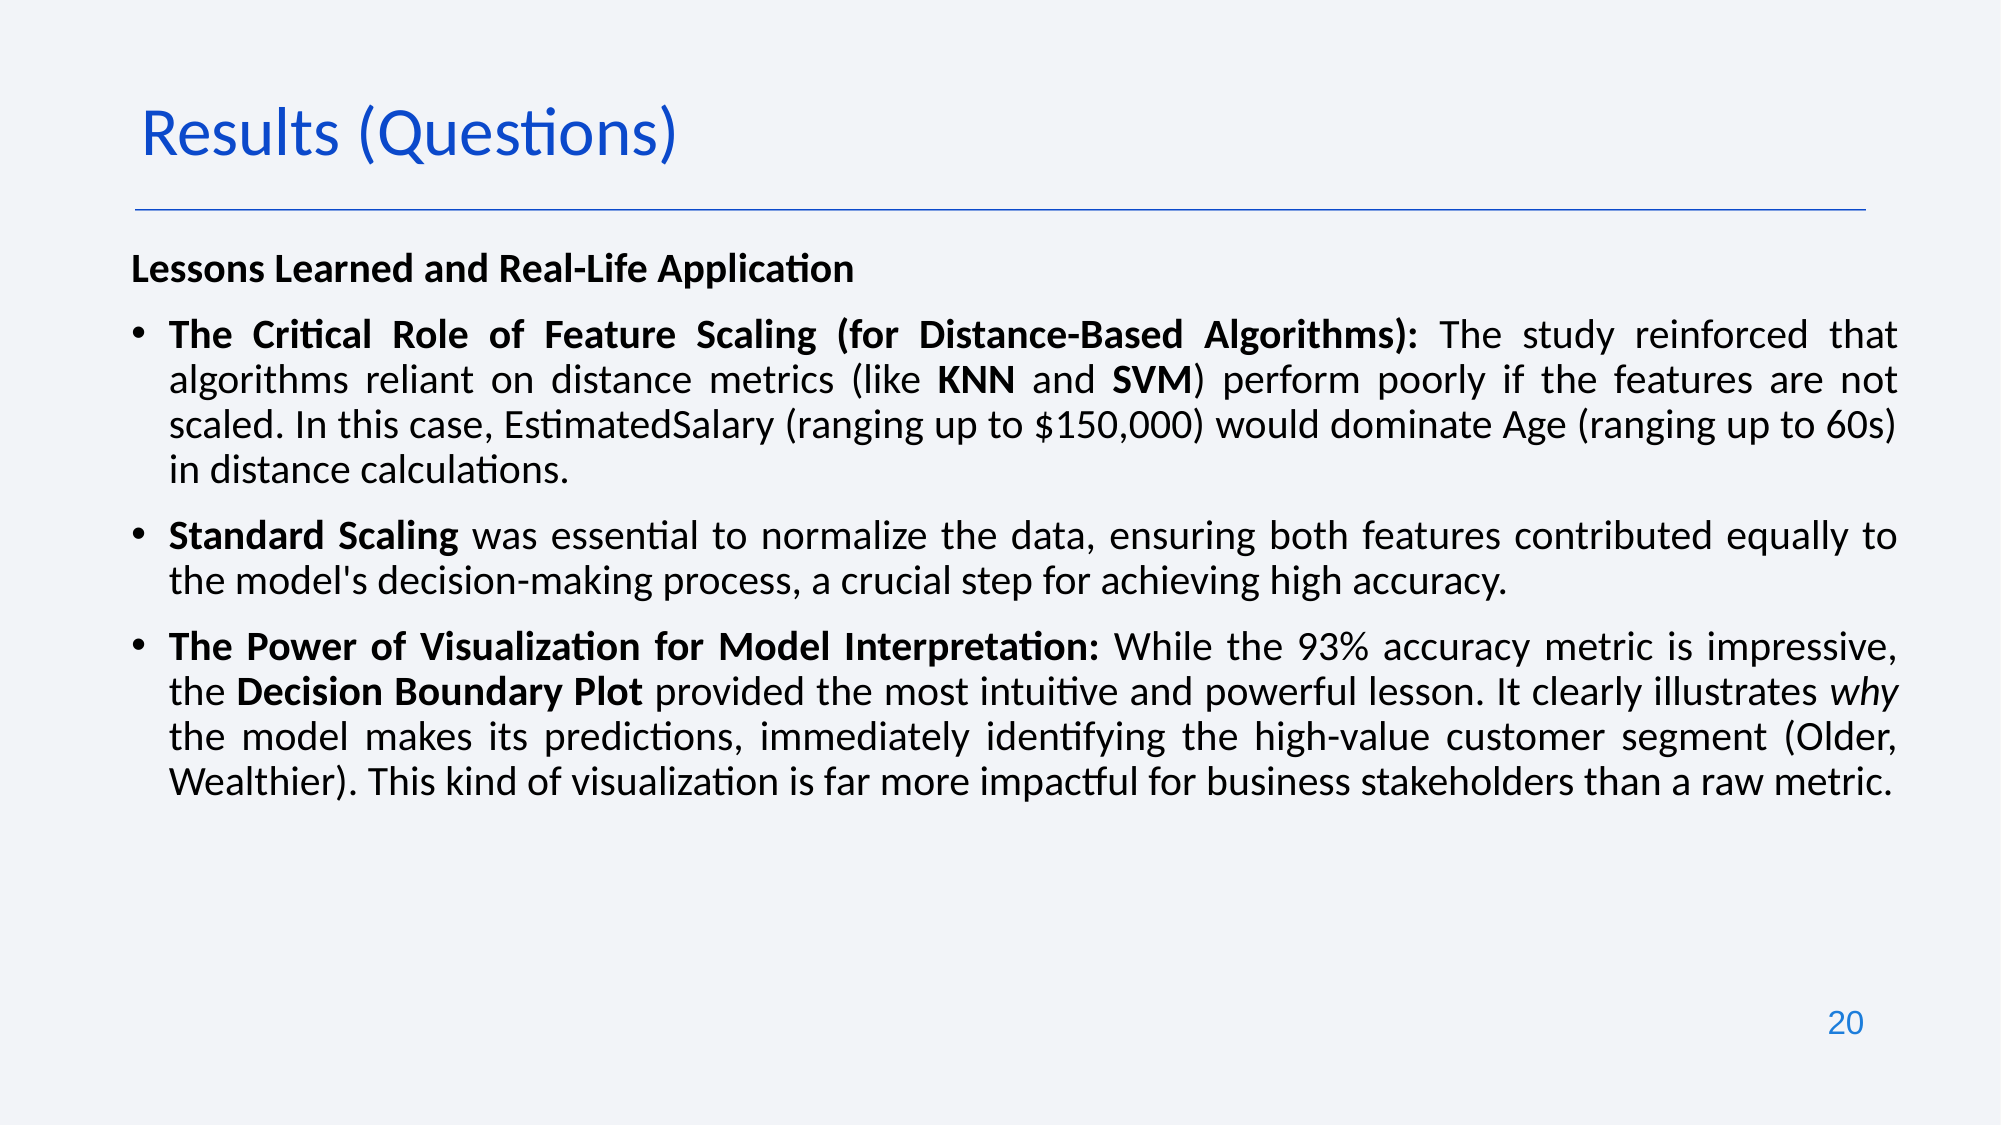

Results (Questions)
Lessons Learned and Real-Life Application
The Critical Role of Feature Scaling (for Distance-Based Algorithms): The study reinforced that algorithms reliant on distance metrics (like KNN and SVM) perform poorly if the features are not scaled. In this case, EstimatedSalary (ranging up to $150,000) would dominate Age (ranging up to 60s) in distance calculations.
Standard Scaling was essential to normalize the data, ensuring both features contributed equally to the model's decision-making process, a crucial step for achieving high accuracy.
The Power of Visualization for Model Interpretation: While the 93% accuracy metric is impressive, the Decision Boundary Plot provided the most intuitive and powerful lesson. It clearly illustrates why the model makes its predictions, immediately identifying the high-value customer segment (Older, Wealthier). This kind of visualization is far more impactful for business stakeholders than a raw metric.
20